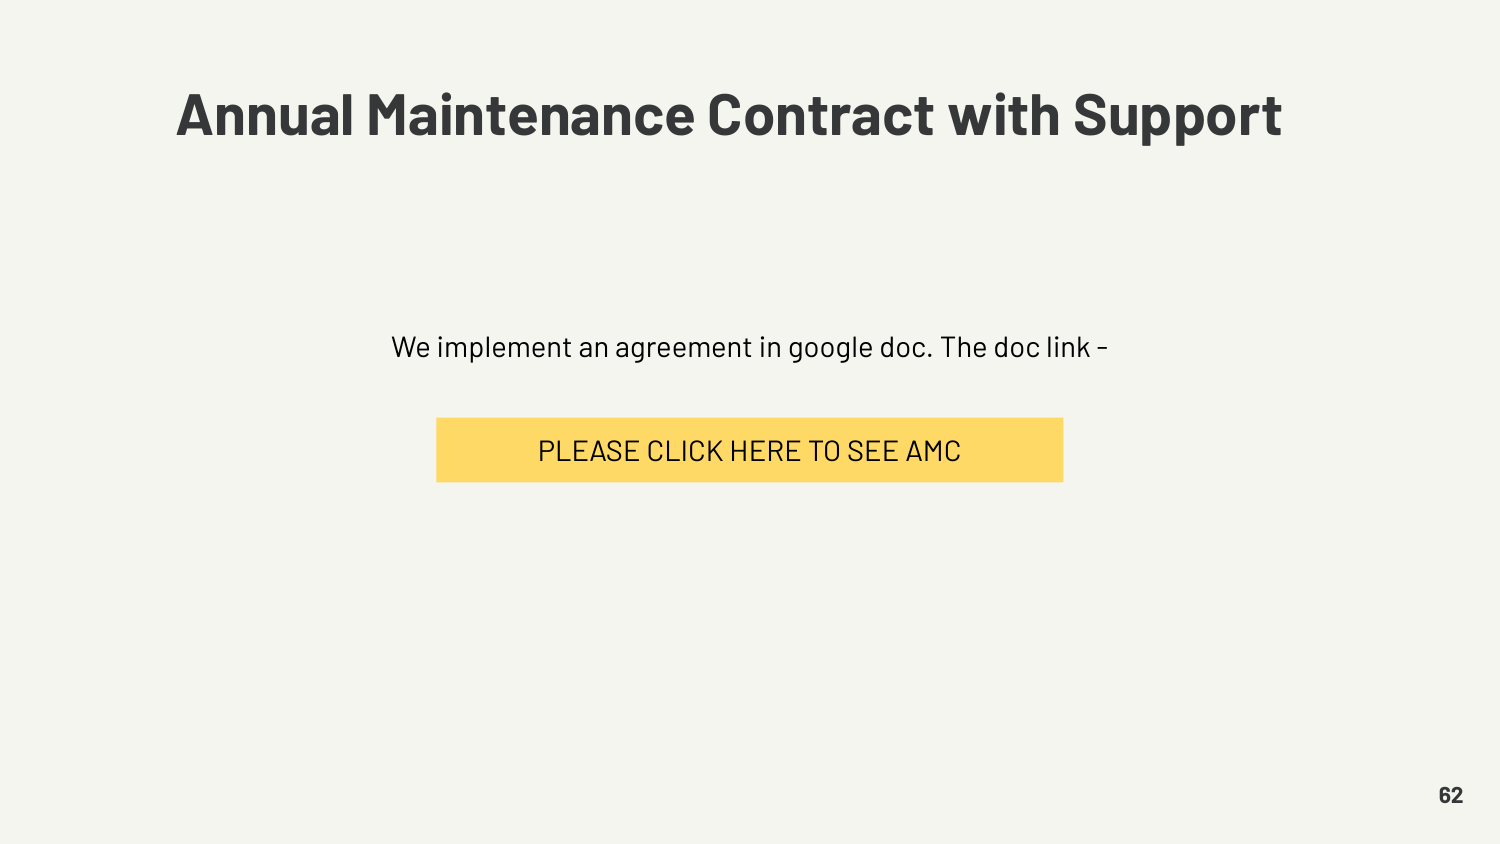

Annual Maintenance Contract with Support
We implement an agreement in google doc. The doc link -
PLEASE CLICK HERE TO SEE AMC
62